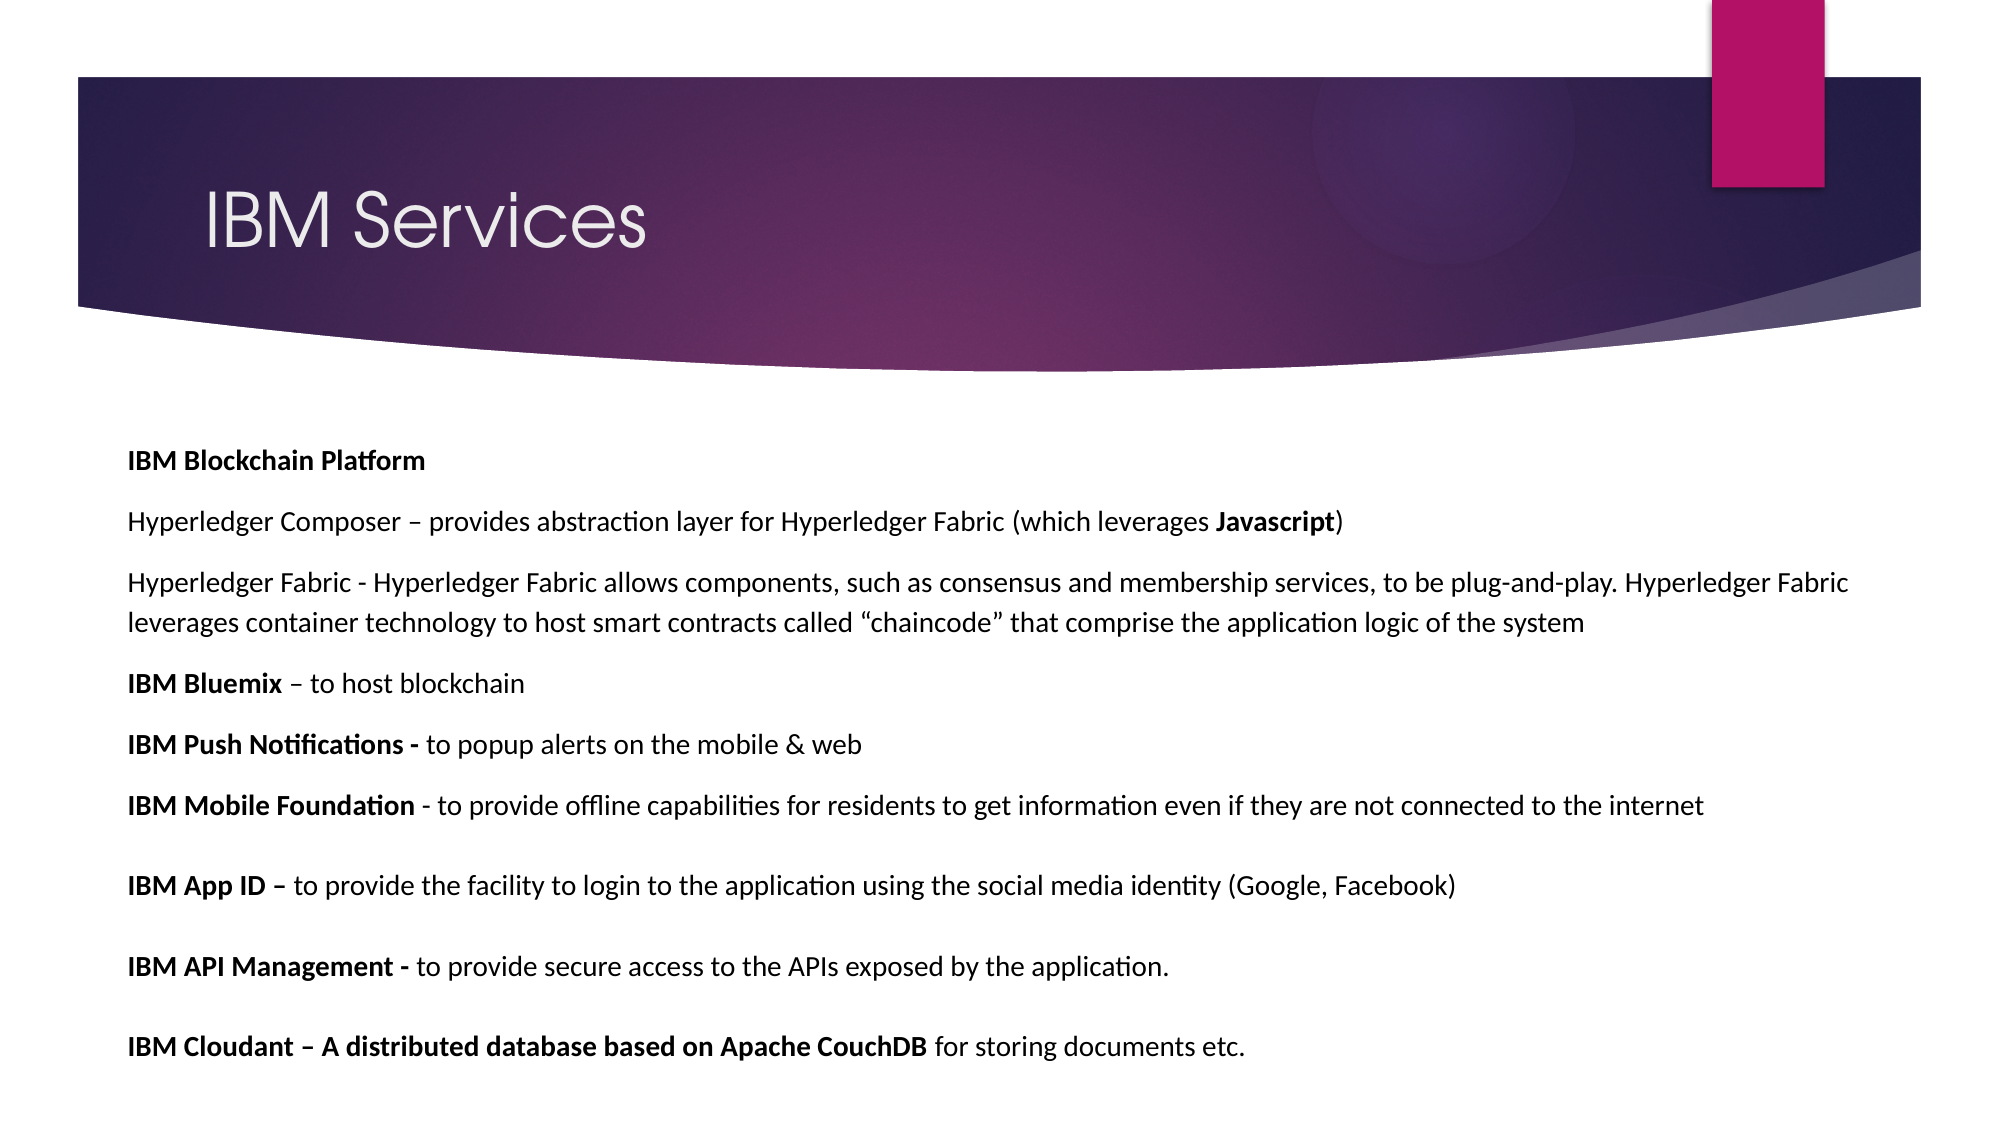

# IBM Services
IBM Blockchain Platform
Hyperledger Composer – provides abstraction layer for Hyperledger Fabric (which leverages Javascript)
Hyperledger Fabric - Hyperledger Fabric allows components, such as consensus and membership services, to be plug-and-play. Hyperledger Fabric leverages container technology to host smart contracts called “chaincode” that comprise the application logic of the system
IBM Bluemix – to host blockchain
IBM Push Notifications - to popup alerts on the mobile & web
IBM Mobile Foundation - to provide offline capabilities for residents to get information even if they are not connected to the internet

IBM App ID – to provide the facility to login to the application using the social media identity (Google, Facebook)

IBM API Management - to provide secure access to the APIs exposed by the application.

IBM Cloudant – A distributed database based on Apache CouchDB for storing documents etc.